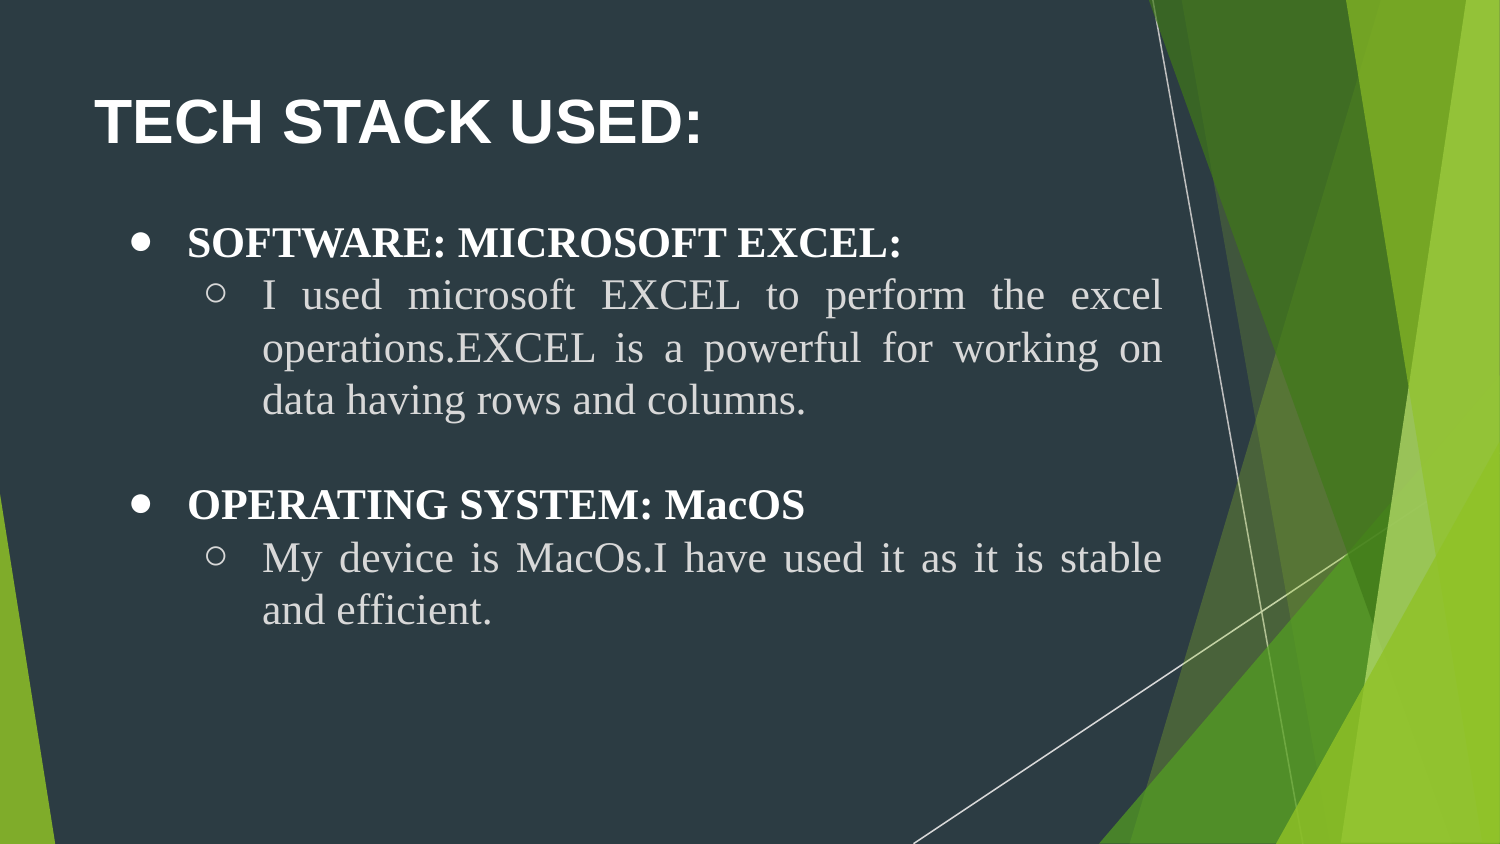

# TECH STACK USED:
SOFTWARE: MICROSOFT EXCEL:
I used microsoft EXCEL to perform the excel operations.EXCEL is a powerful for working on data having rows and columns.

OPERATING SYSTEM: MacOS
My device is MacOs.I have used it as it is stable and efficient.